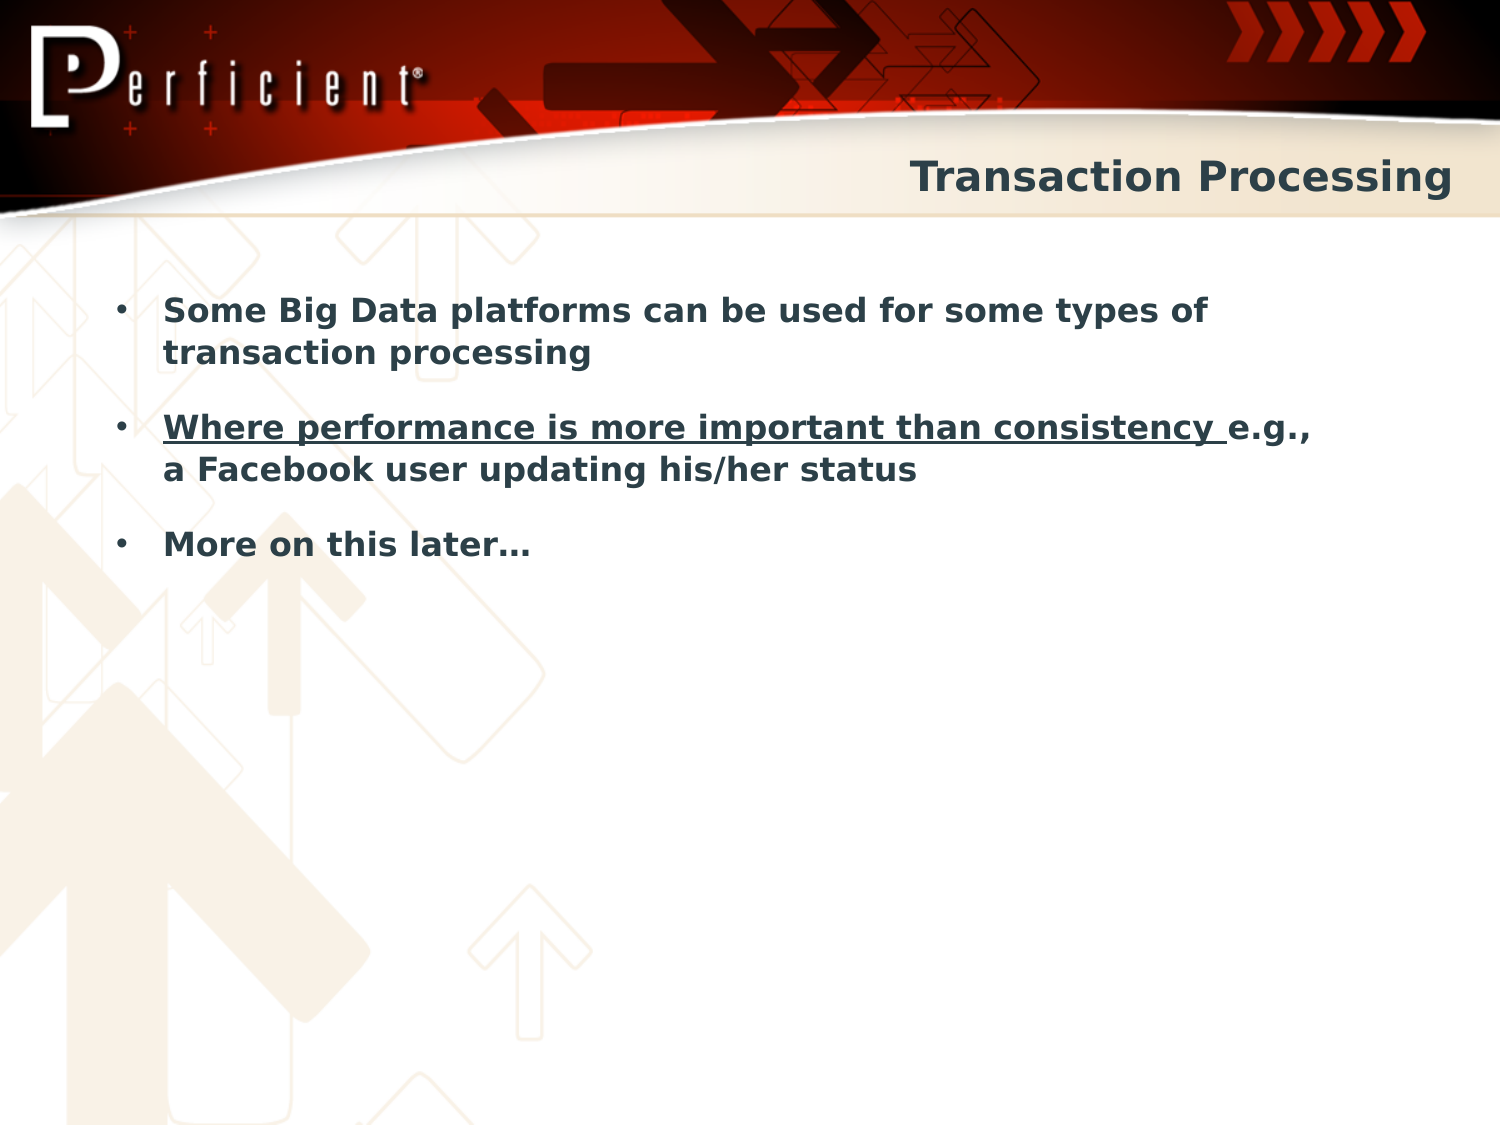

Transaction Processing

Some Big Data platforms can be used for some types of transaction processing
Where performance is more important than consistency e.g., a Facebook user updating his/her status
More on this later…